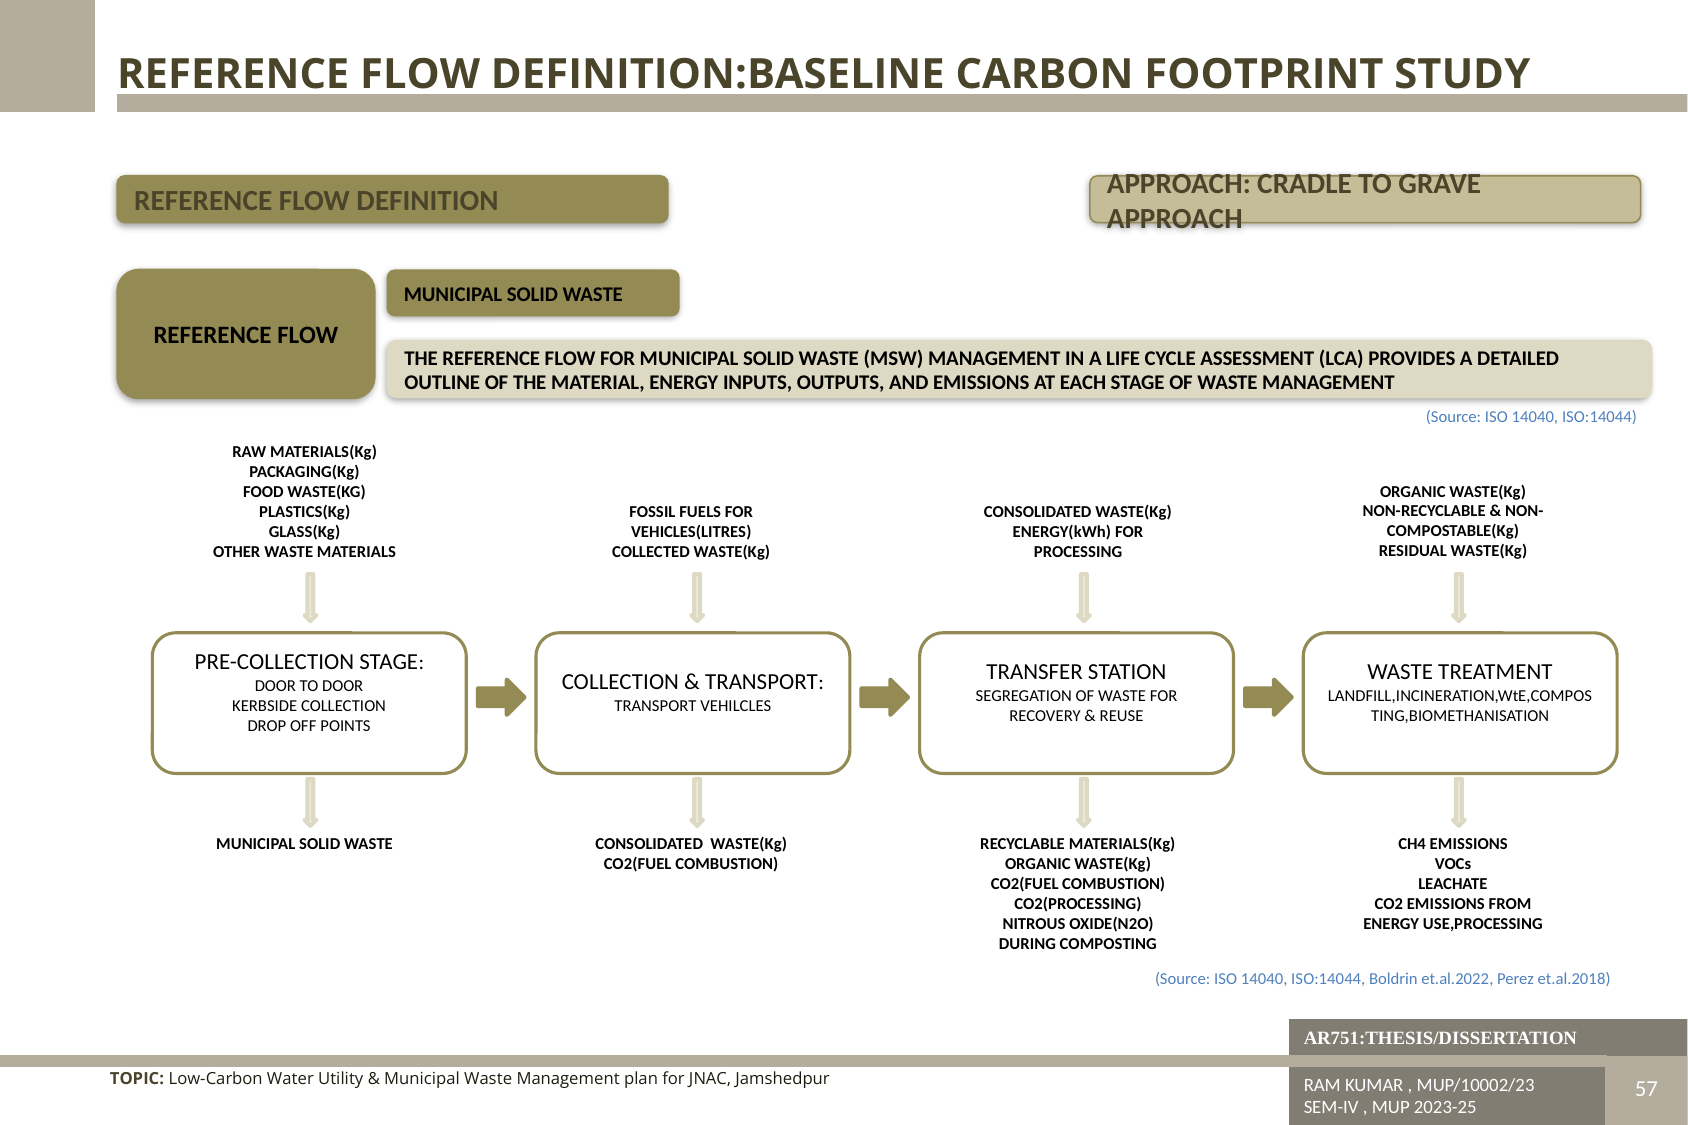

REFERENCE FLOW DEFINITION:BASELINE CARBON FOOTPRINT STUDY

REFERENCE FLOW DEFINITION
APPROACH: CRADLE TO GRAVE APPROACH
REFERENCE FLOW
MUNICIPAL SOLID WASTE
THE REFERENCE FLOW FOR MUNICIPAL SOLID WASTE (MSW) MANAGEMENT IN A LIFE CYCLE ASSESSMENT (LCA) PROVIDES A DETAILED OUTLINE OF THE MATERIAL, ENERGY INPUTS, OUTPUTS, AND EMISSIONS AT EACH STAGE OF WASTE MANAGEMENT
(Source: ISO 14040, ISO:14044)
RAW MATERIALS(Kg)
PACKAGING(Kg)
FOOD WASTE(KG)
PLASTICS(Kg)
GLASS(Kg)
OTHER WASTE MATERIALS

ORGANIC WASTE(Kg)
NON-RECYCLABLE & NON-COMPOSTABLE(Kg)
RESIDUAL WASTE(Kg)

FOSSIL FUELS FOR VEHICLES(LITRES)
COLLECTED WASTE(Kg)

CONSOLIDATED WASTE(Kg)
ENERGY(kWh) FOR PROCESSING

PRE-COLLECTION STAGE:
DOOR TO DOOR
KERBSIDE COLLECTION
DROP OFF POINTS

COLLECTION & TRANSPORT:
TRANSPORT VEHILCLES

TRANSFER STATION
SEGREGATION OF WASTE FOR RECOVERY & REUSE

WASTE TREATMENT
LANDFILL,INCINERATION,WtE,COMPOSTING,BIOMETHANISATION

MUNICIPAL SOLID WASTE

CONSOLIDATED  WASTE(Kg)
CO2(FUEL COMBUSTION)

RECYCLABLE MATERIALS(Kg)
ORGANIC WASTE(Kg)
CO2(FUEL COMBUSTION)
CO2(PROCESSING)
NITROUS OXIDE(N2O) DURING COMPOSTING

CH4 EMISSIONS
VOCs
LEACHATE
CO2 EMISSIONS FROM ENERGY USE,PROCESSING

(Source: ISO 14040, ISO:14044, Boldrin et.al.2022, Perez et.al.2018)

AR751:THESIS/DISSERTATION

TOPIC: Low-Carbon Water Utility & Municipal Waste Management plan for JNAC, Jamshedpur

RAM KUMAR , MUP/10002/23
SEM-IV , MUP 2023-25

DISSERTATION & PLANNING SEMINAR

57